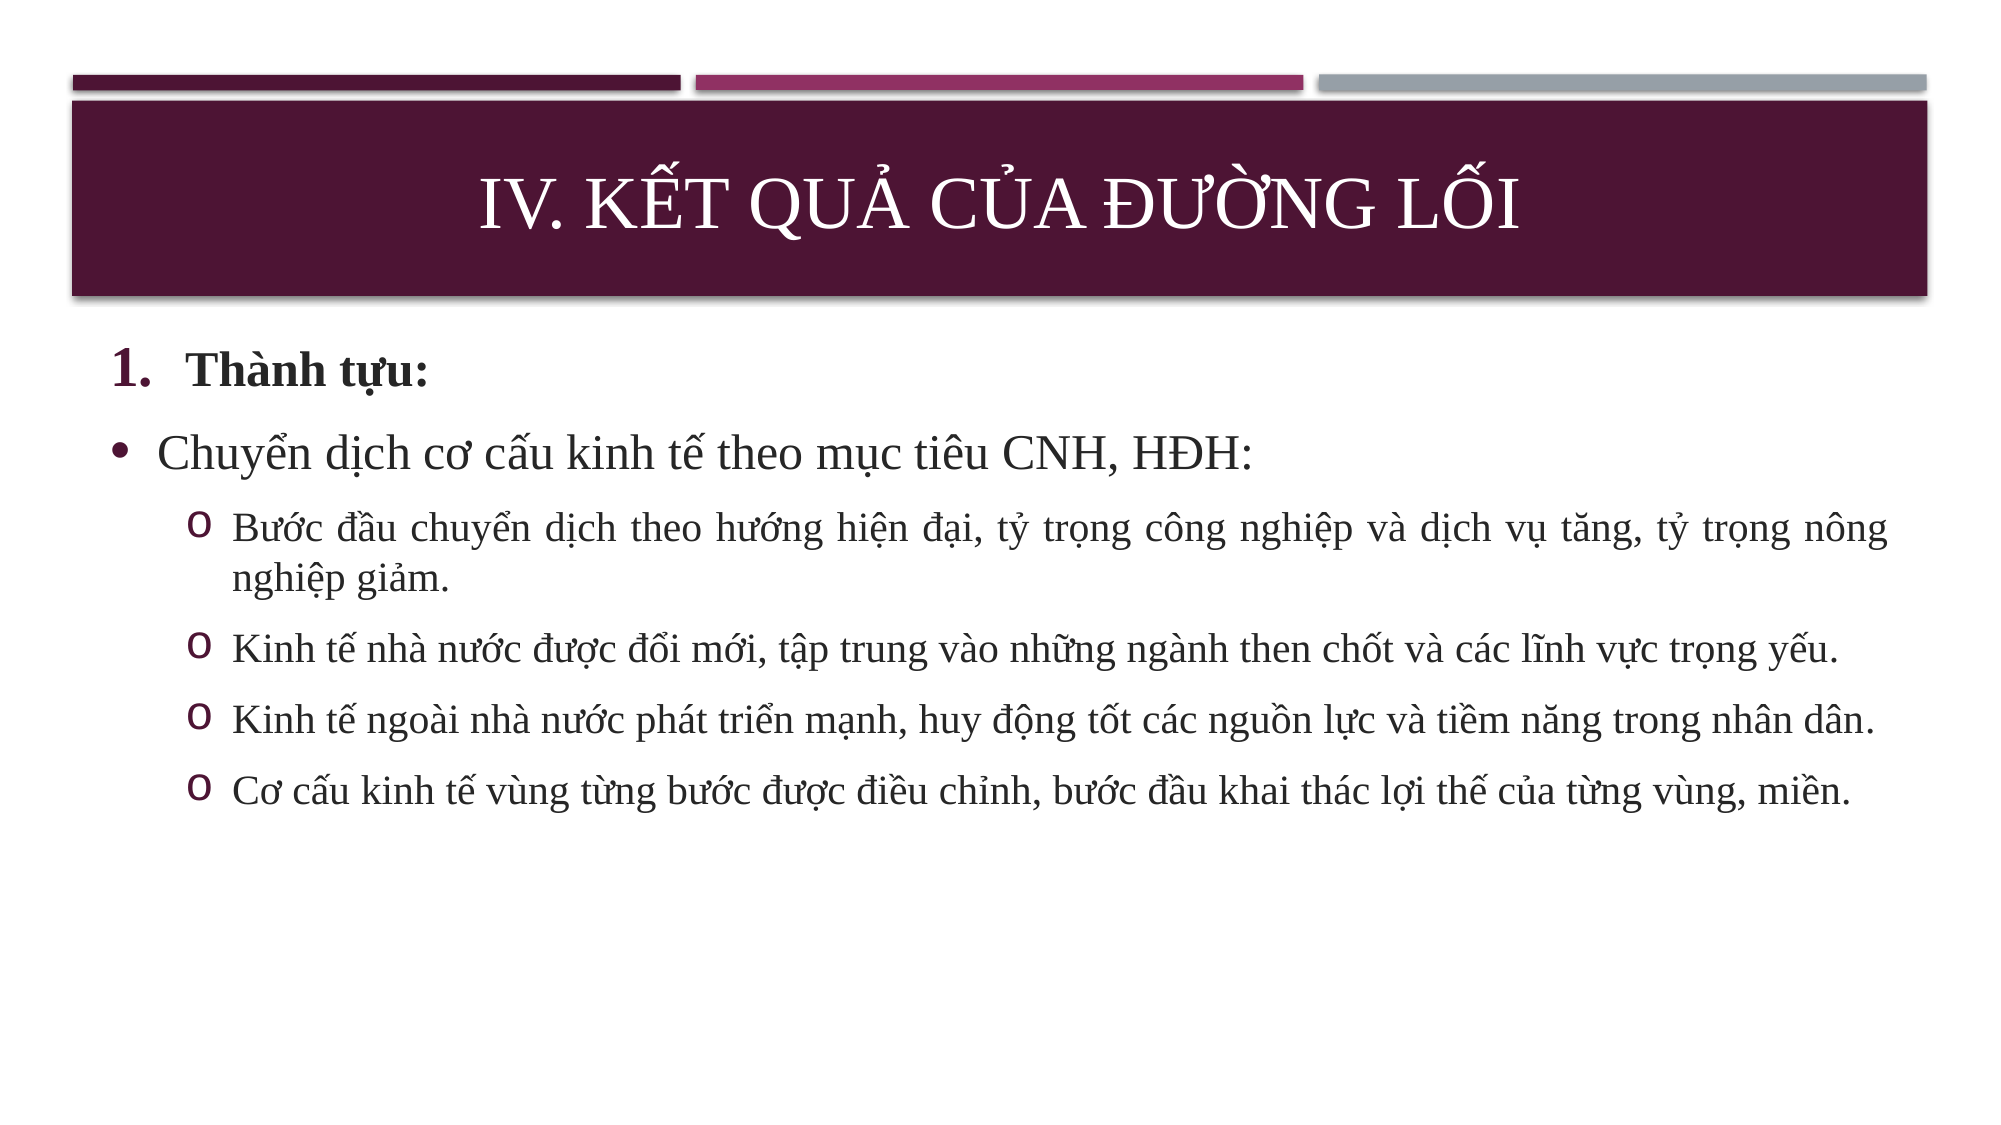

# IV. Kết quả của đường lối

Thành tựu:
Chuyển dịch cơ cấu kinh tế theo mục tiêu CNH, HĐH:
Bước đầu chuyển dịch theo hướng hiện đại, tỷ trọng công nghiệp và dịch vụ tăng, tỷ trọng nông nghiệp giảm.
Kinh tế nhà nước được đổi mới, tập trung vào những ngành then chốt và các lĩnh vực trọng yếu.
Kinh tế ngoài nhà nước phát triển mạnh, huy động tốt các nguồn lực và tiềm năng trong nhân dân.
Cơ cấu kinh tế vùng từng bước được điều chỉnh, bước đầu khai thác lợi thế của từng vùng, miền.